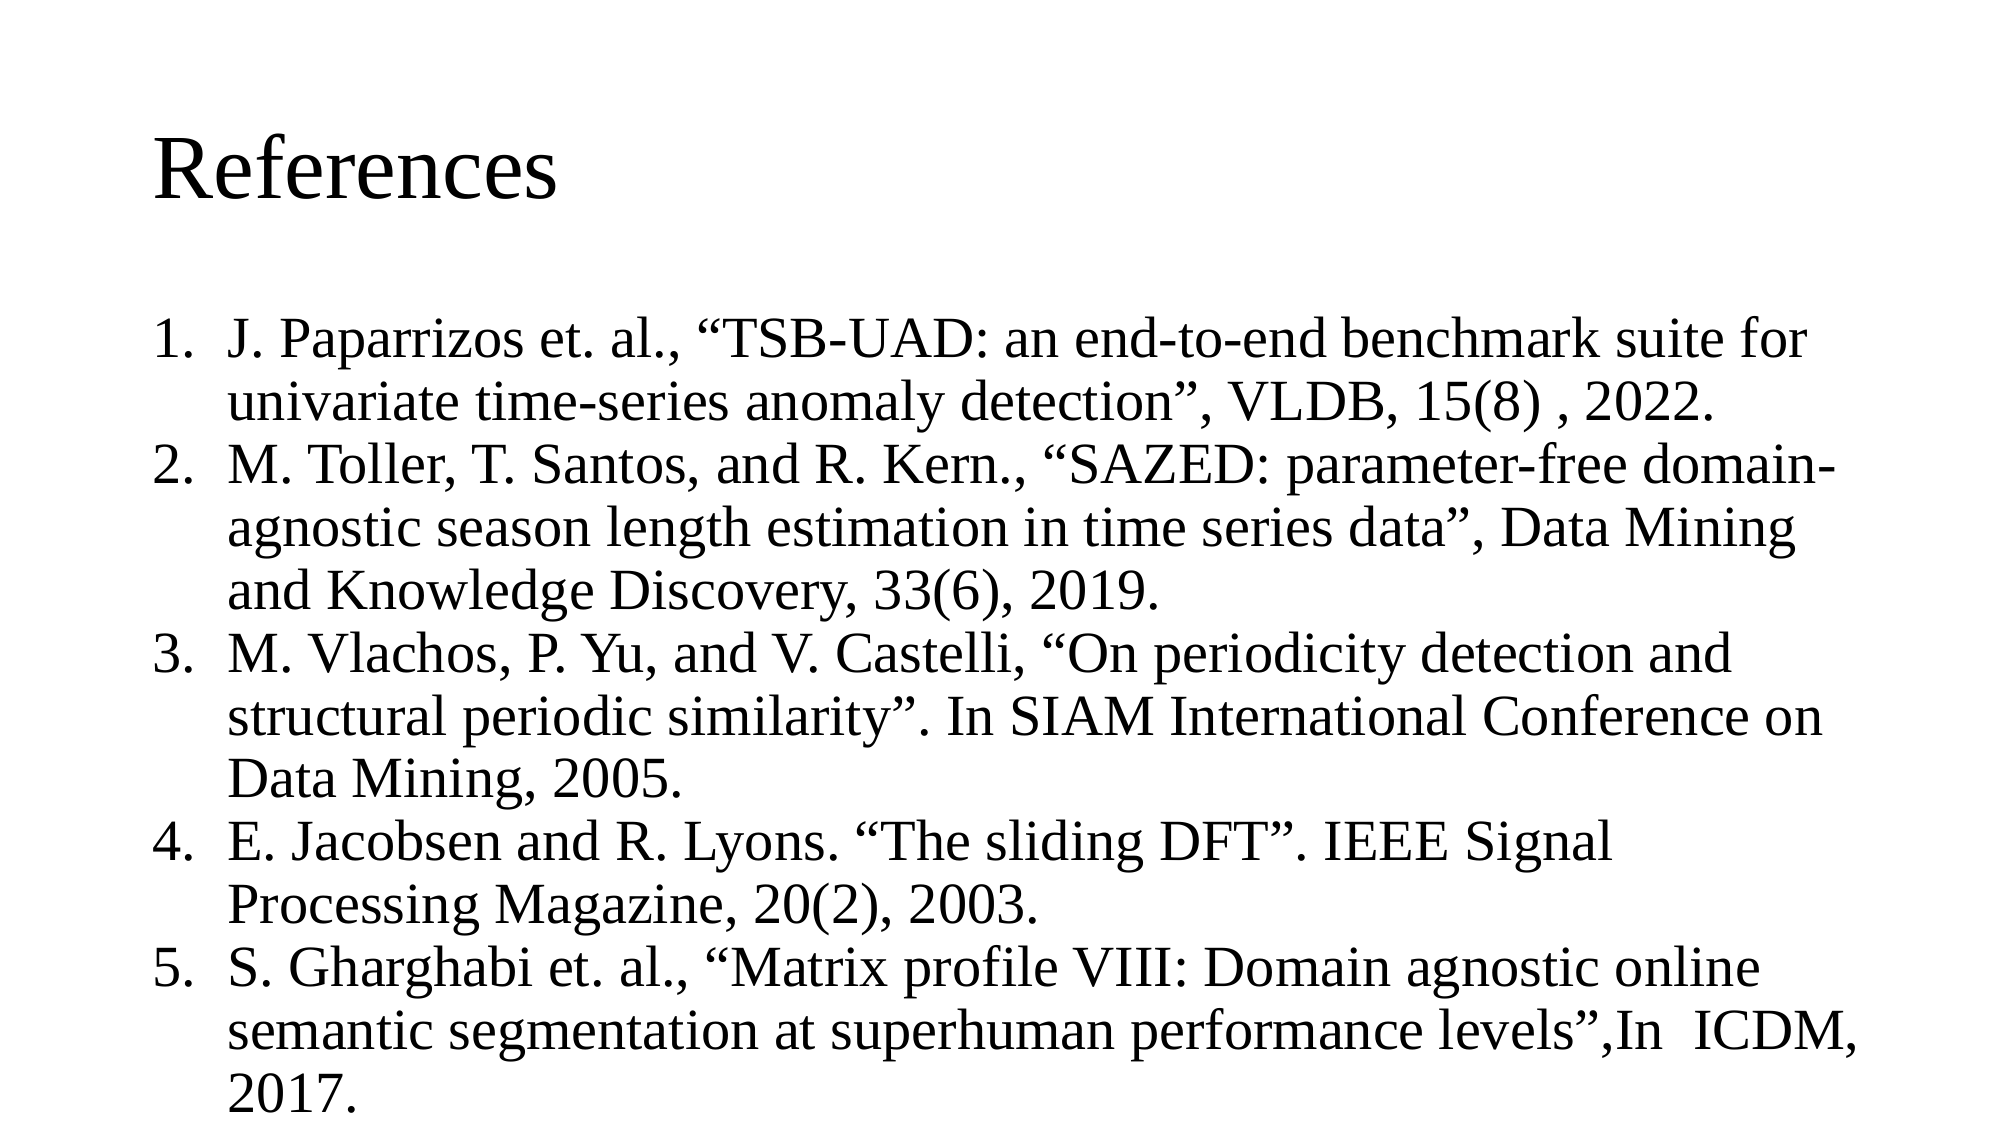

# References
J. Paparrizos et. al., “TSB-UAD: an end-to-end benchmark suite for univariate time-series anomaly detection”, VLDB, 15(8) , 2022.
M. Toller, T. Santos, and R. Kern., “SAZED: parameter-free domain-agnostic season length estimation in time series data”, Data Mining and Knowledge Discovery, 33(6), 2019.
M. Vlachos, P. Yu, and V. Castelli, “On periodicity detection and structural periodic similarity”. In SIAM International Conference on Data Mining, 2005.
E. Jacobsen and R. Lyons. “The sliding DFT”. IEEE Signal Processing Magazine, 20(2), 2003.
S. Gharghabi et. al., “Matrix profile VIII: Domain agnostic online semantic segmentation at superhuman performance levels”,In  ICDM, 2017.